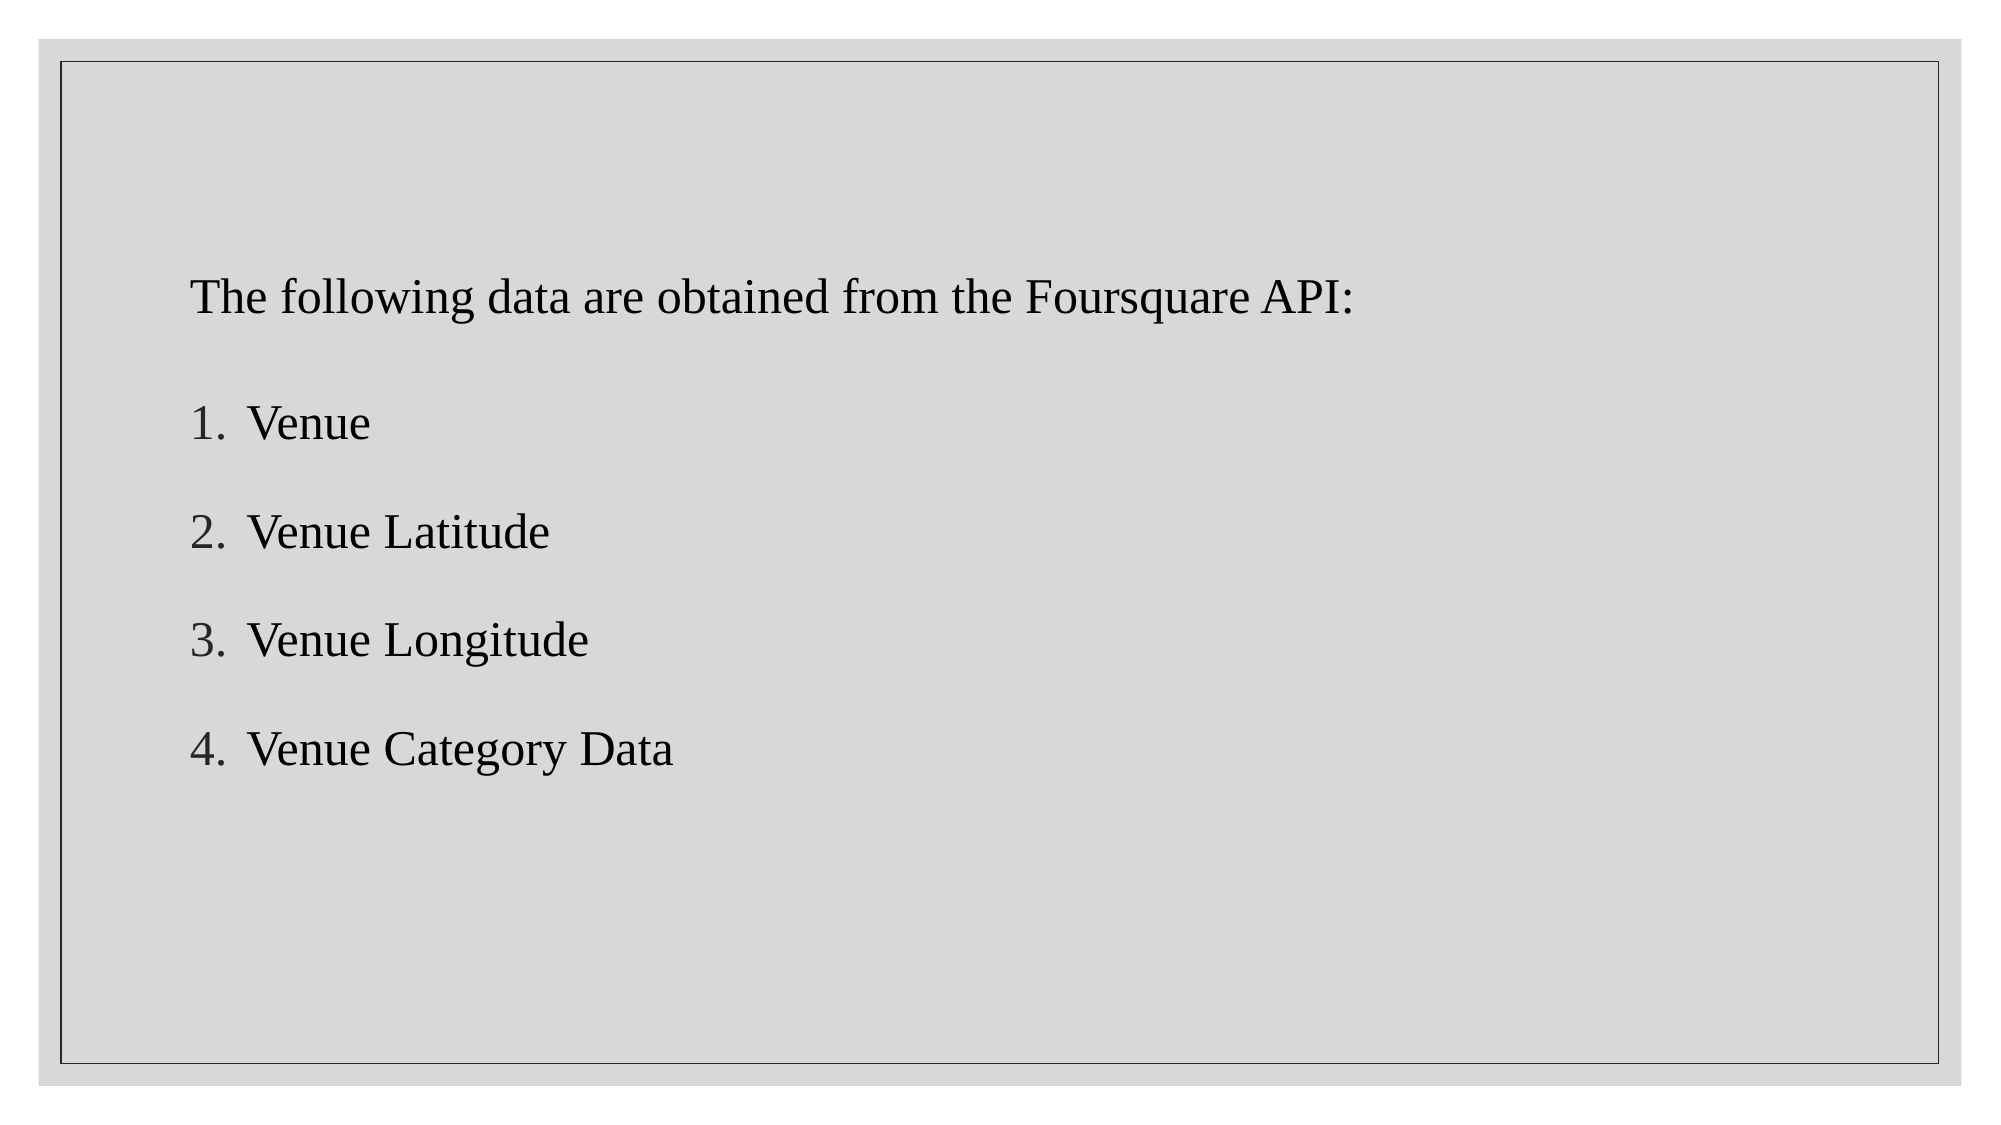

The following data are obtained from the Foursquare API:
Venue
Venue Latitude
Venue Longitude
Venue Category Data